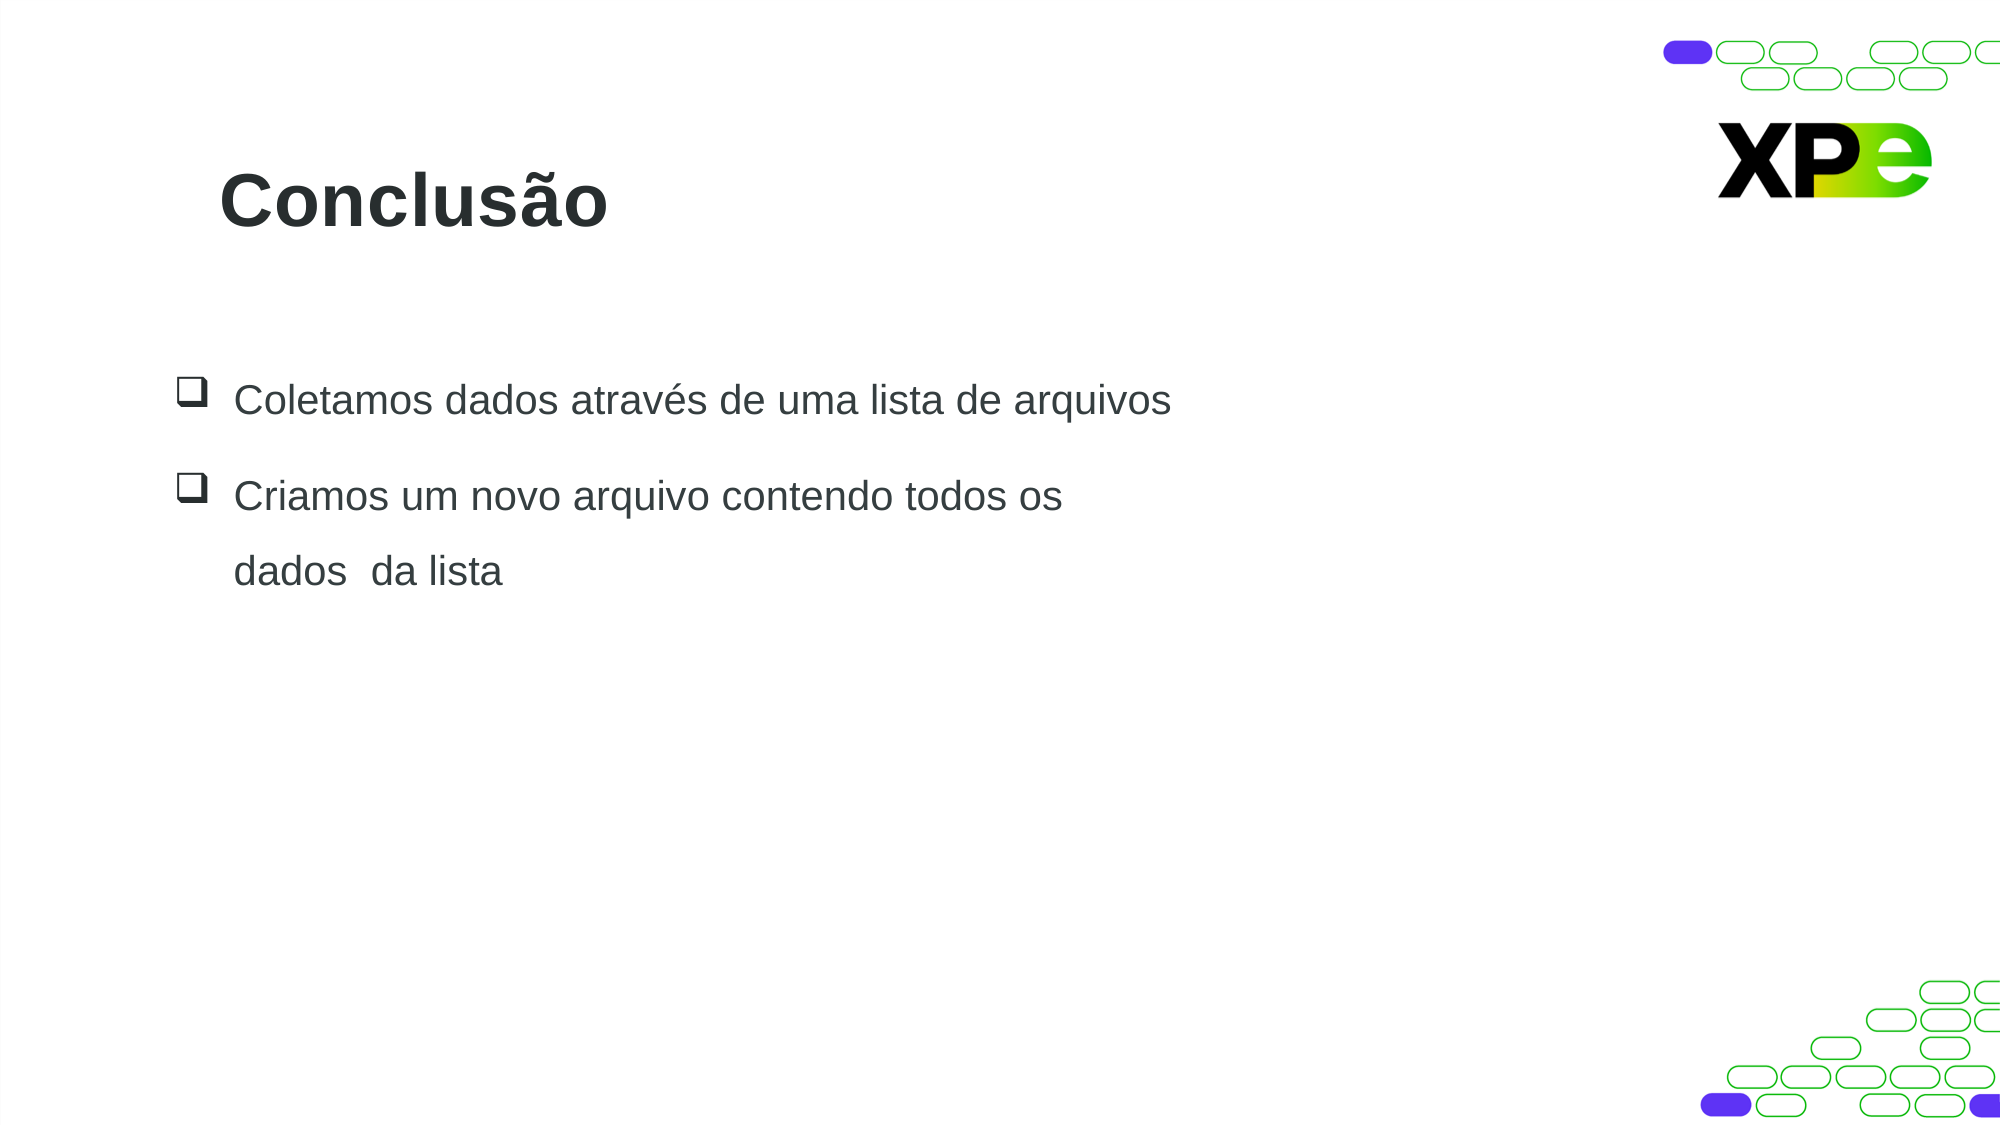

# Conclusão
Coletamos dados através de uma lista de arquivos
Criamos um novo arquivo contendo todos os dados  da lista